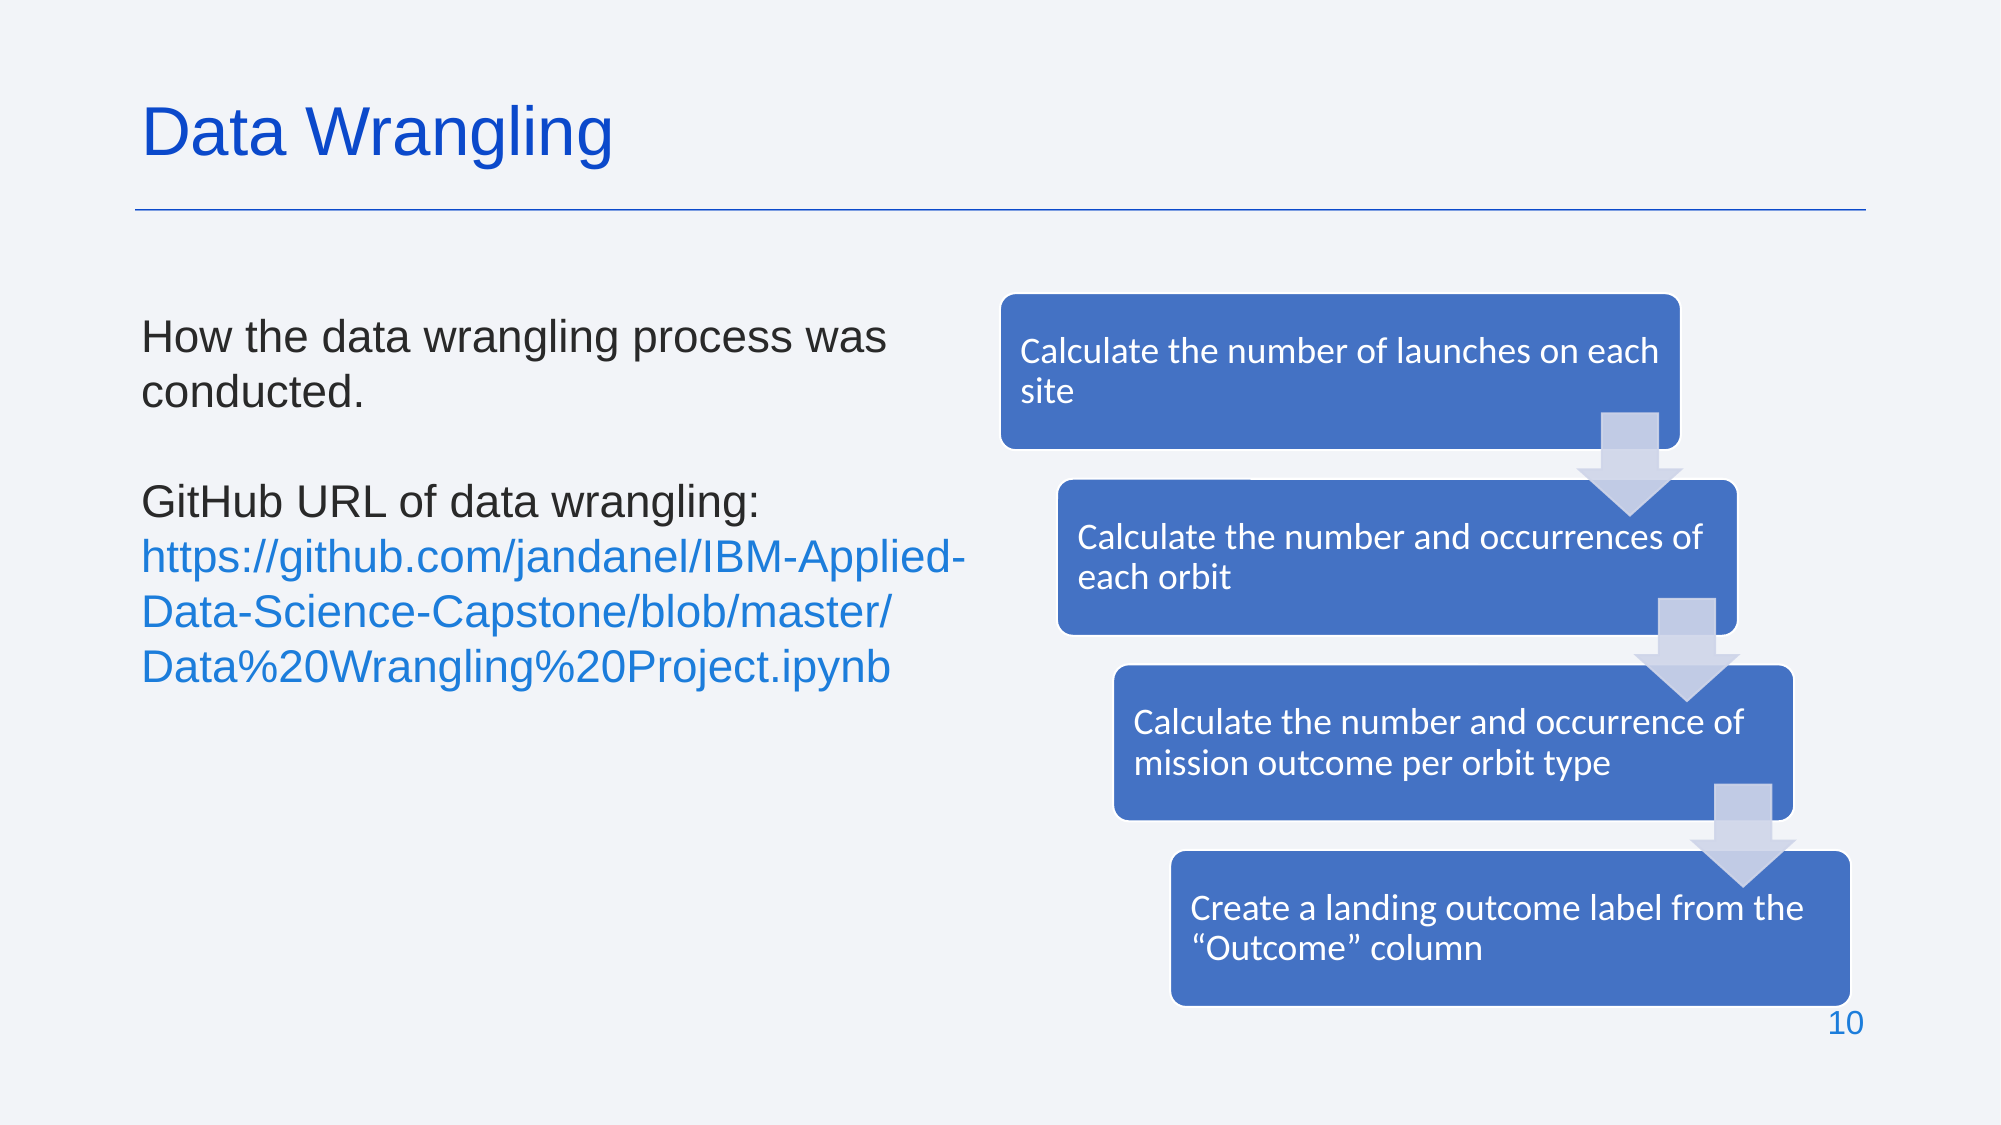

Data Wrangling
Calculate the number of launches on each site
Calculate the number and occurrences of each orbit
Calculate the number and occurrence of mission outcome per orbit type
Create a landing outcome label from the “Outcome” column

How the data wrangling process was conducted.

GitHub URL of data wrangling: https://github.com/jandanel/IBM-Applied-Data-Science-Capstone/blob/master/Data%20Wrangling%20Project.ipynb

10